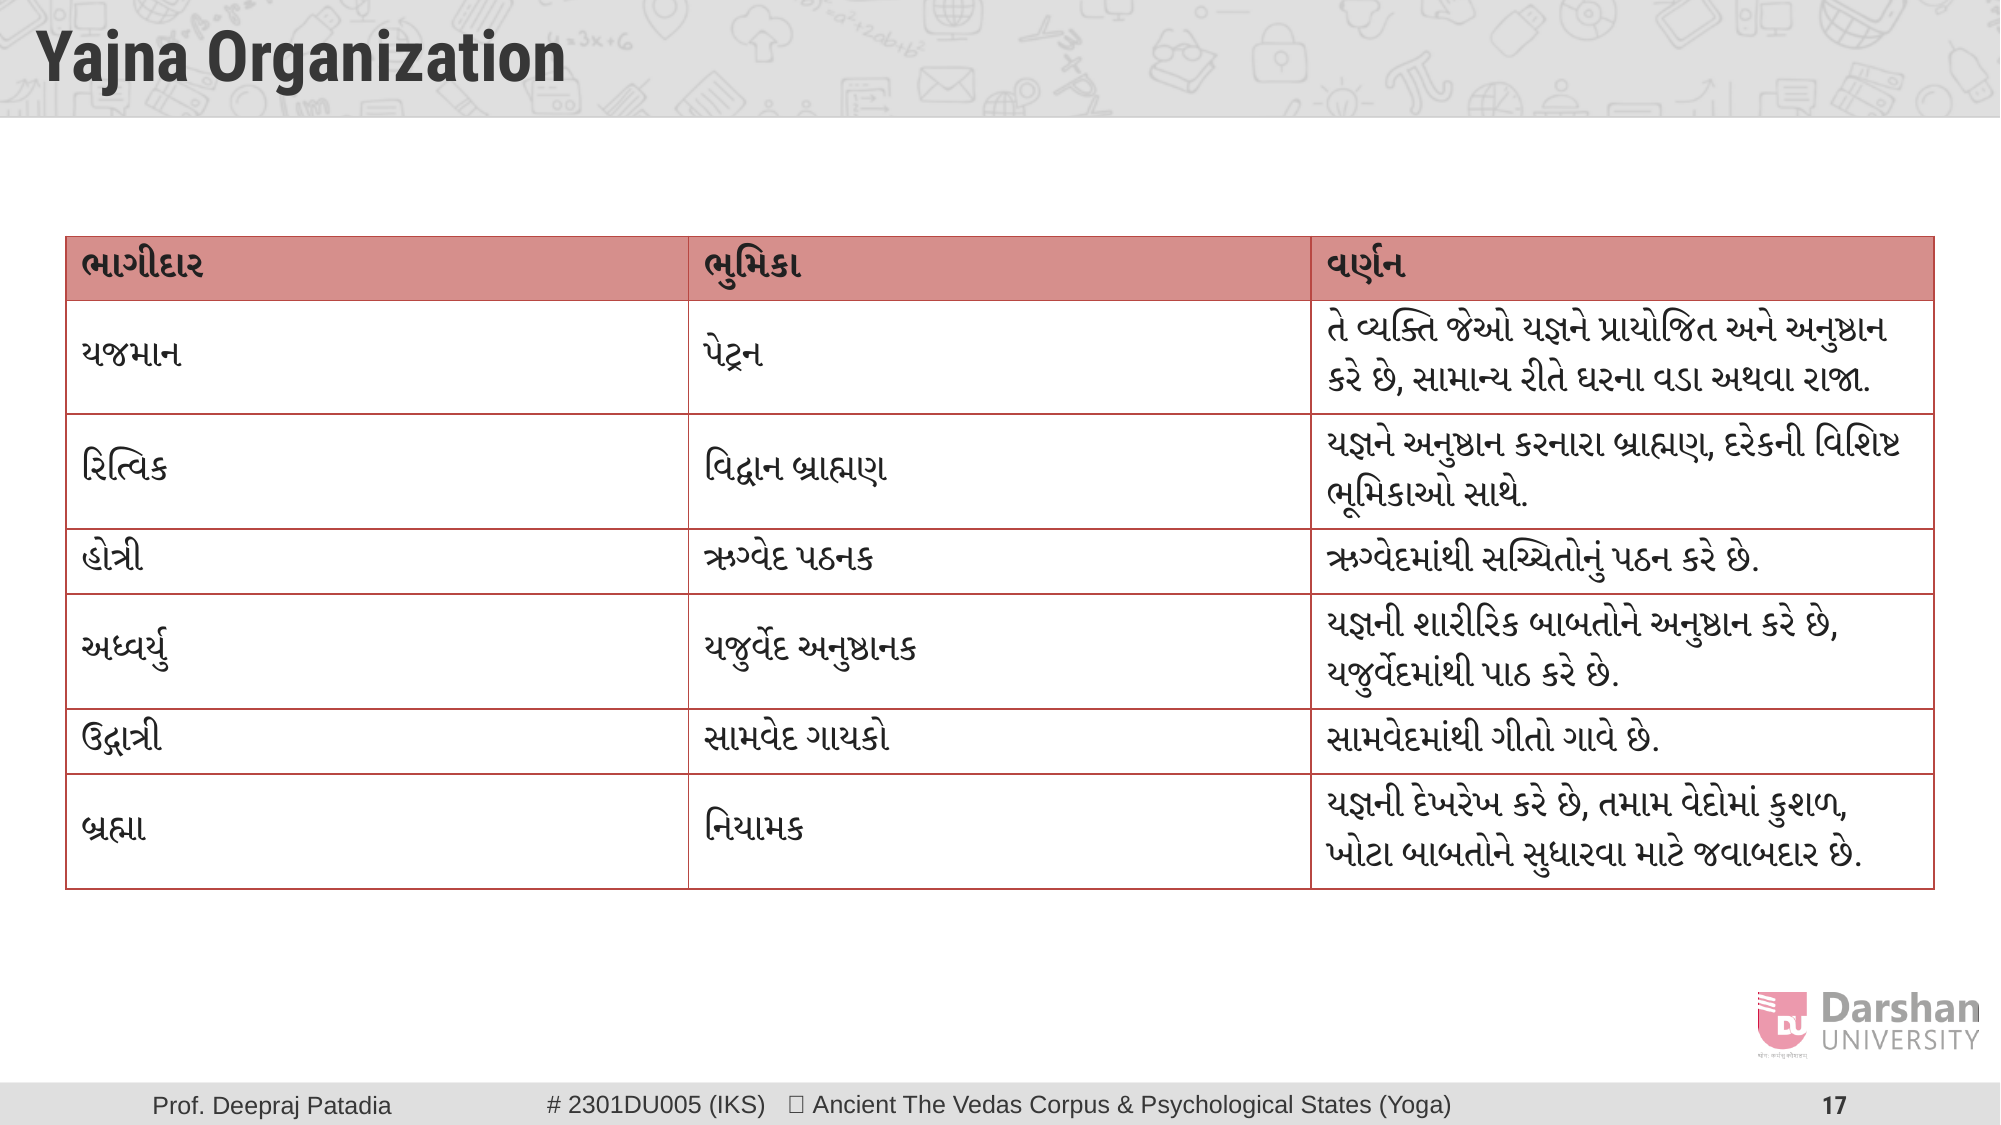

# Yajna Organization
| ભાગીદાર | ભુમિકા | વર્ણન |
| --- | --- | --- |
| યજમાન | પેટ્રન | તે વ્યક્તિ જેઓ યજ્ઞને પ્રાયોજિત અને અનુષ્ઠાન કરે છે, સામાન્ય રીતે ઘરના વડા અથવા રાજા. |
| રિત્વિક | વિદ્વાન બ્રાહ્મણ | યજ્ઞને અનુષ્ઠાન કરનારા બ્રાહ્મણ, દરેકની વિશિષ્ટ ભૂમિકાઓ સાથે. |
| હોત્રી | ઋગ્વેદ પઠનક | ઋગ્વેદમાંથી સચ્ચિતોનું પઠન કરે છે. |
| અધ્વર્યુ | યજુર્વેદ અનુષ્ઠાનક | યજ્ઞની શારીરિક બાબતોને અનુષ્ઠાન કરે છે, યજુર્વેદમાંથી પાઠ કરે છે. |
| ઉદ્ગાત્રી | સામવેદ ગાયકો | સામવેદમાંથી ગીતો ગાવે છે. |
| બ્રહ્મા | નિયામક | યજ્ઞની દેખરેખ કરે છે, તમામ વેદોમાં કુશળ, ખોટા બાબતોને સુધારવા માટે જવાબદાર છે. |